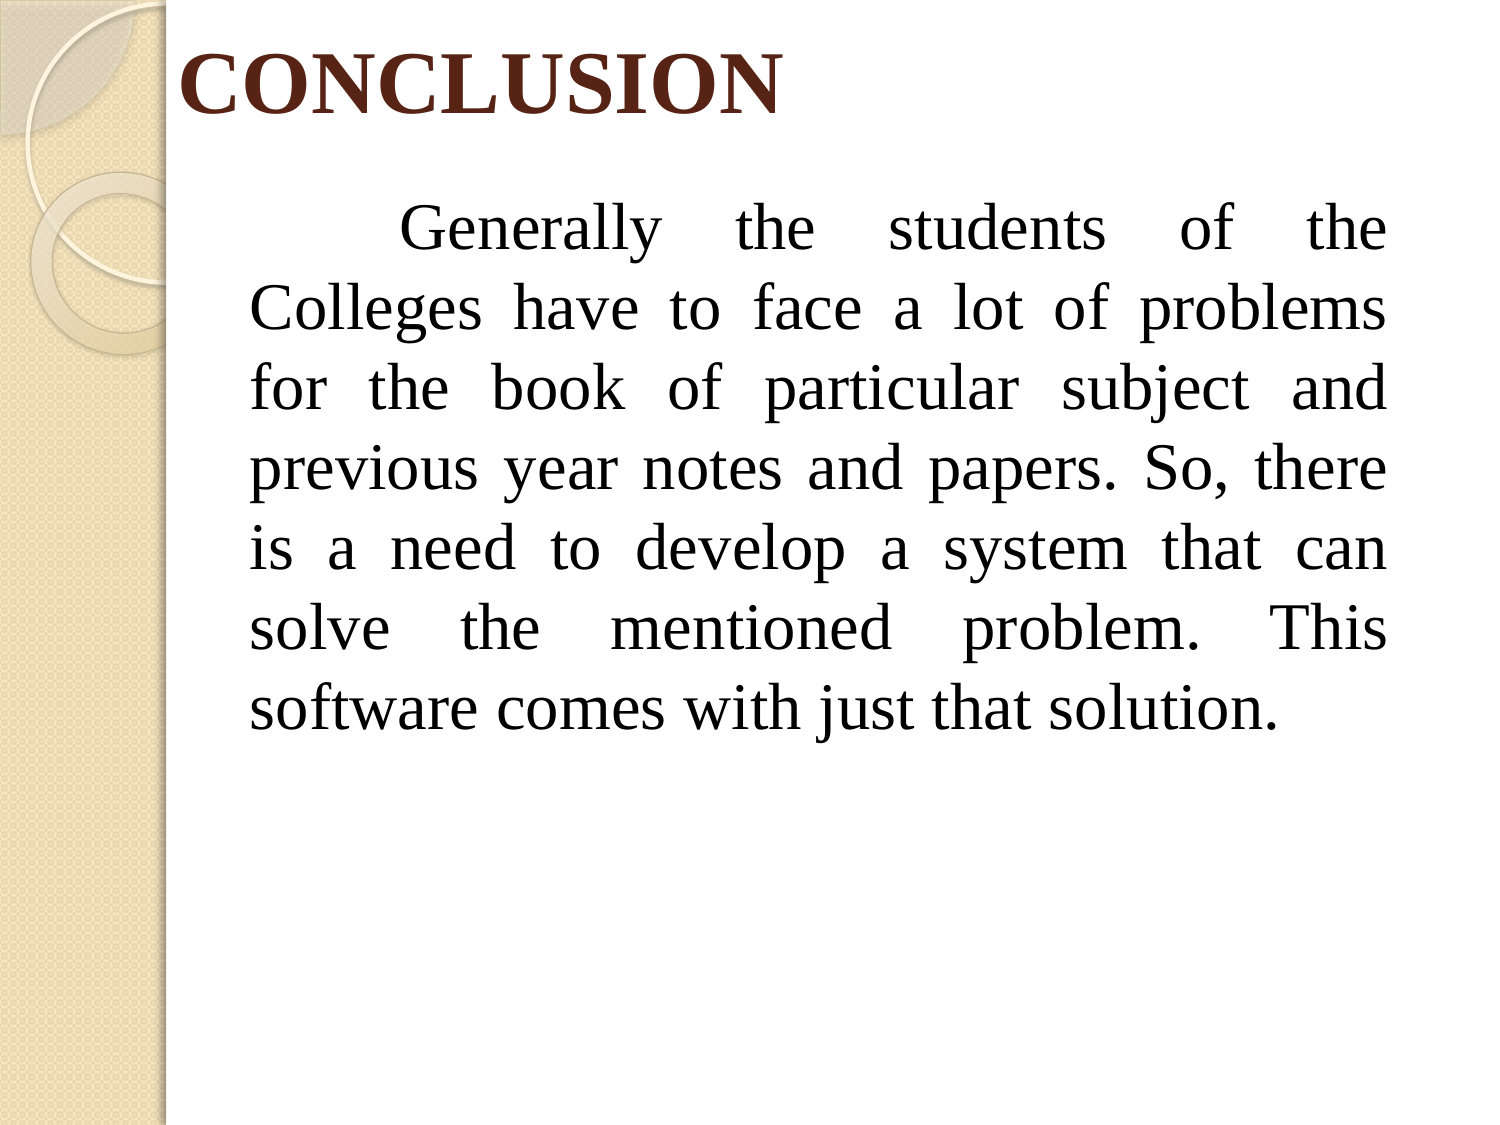

# CONCLUSION
		Generally the students of the Colleges have to face a lot of problems for the book of particular subject and previous year notes and papers. So, there is a need to develop a system that can solve the mentioned problem. This software comes with just that solution.